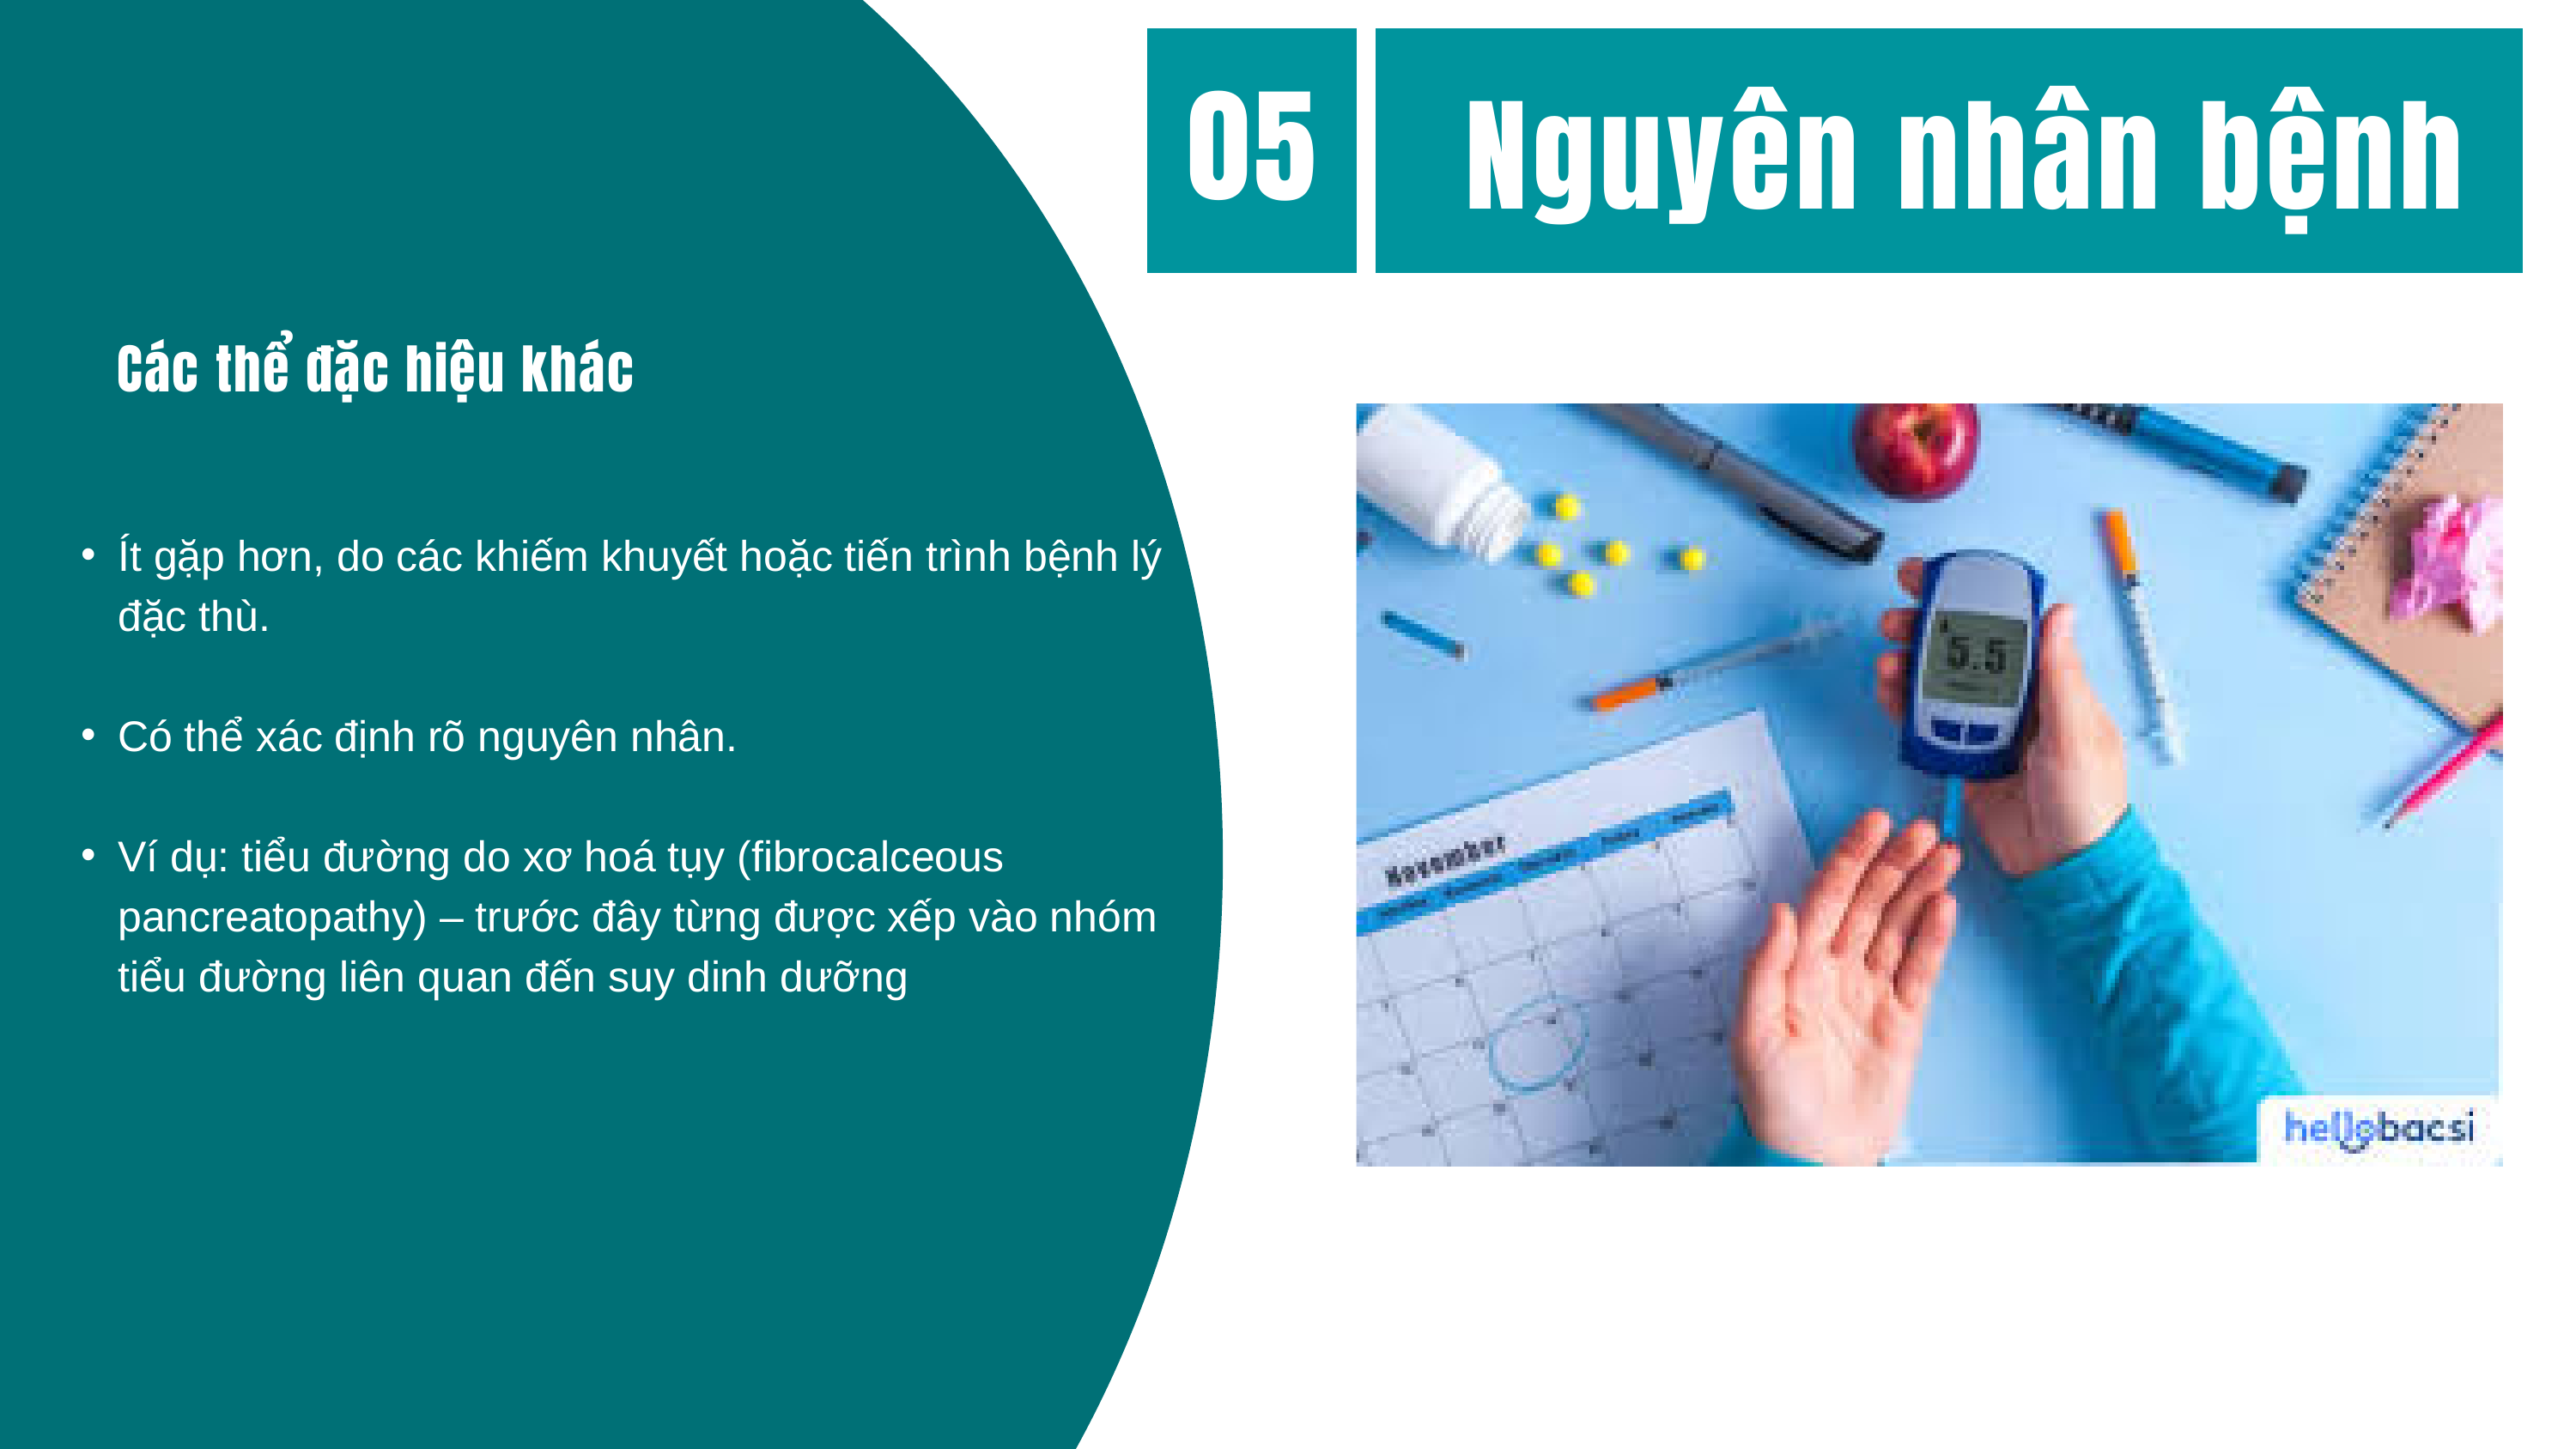

05
Nguyên nhân bệnh
Các thể đặc hiệu khác

Ít gặp hơn, do các khiếm khuyết hoặc tiến trình bệnh lý đặc thù.

Có thể xác định rõ nguyên nhân.

Ví dụ: tiểu đường do xơ hoá tụy (fibrocalceous pancreatopathy) – trước đây từng được xếp vào nhóm tiểu đường liên quan đến suy dinh dưỡng